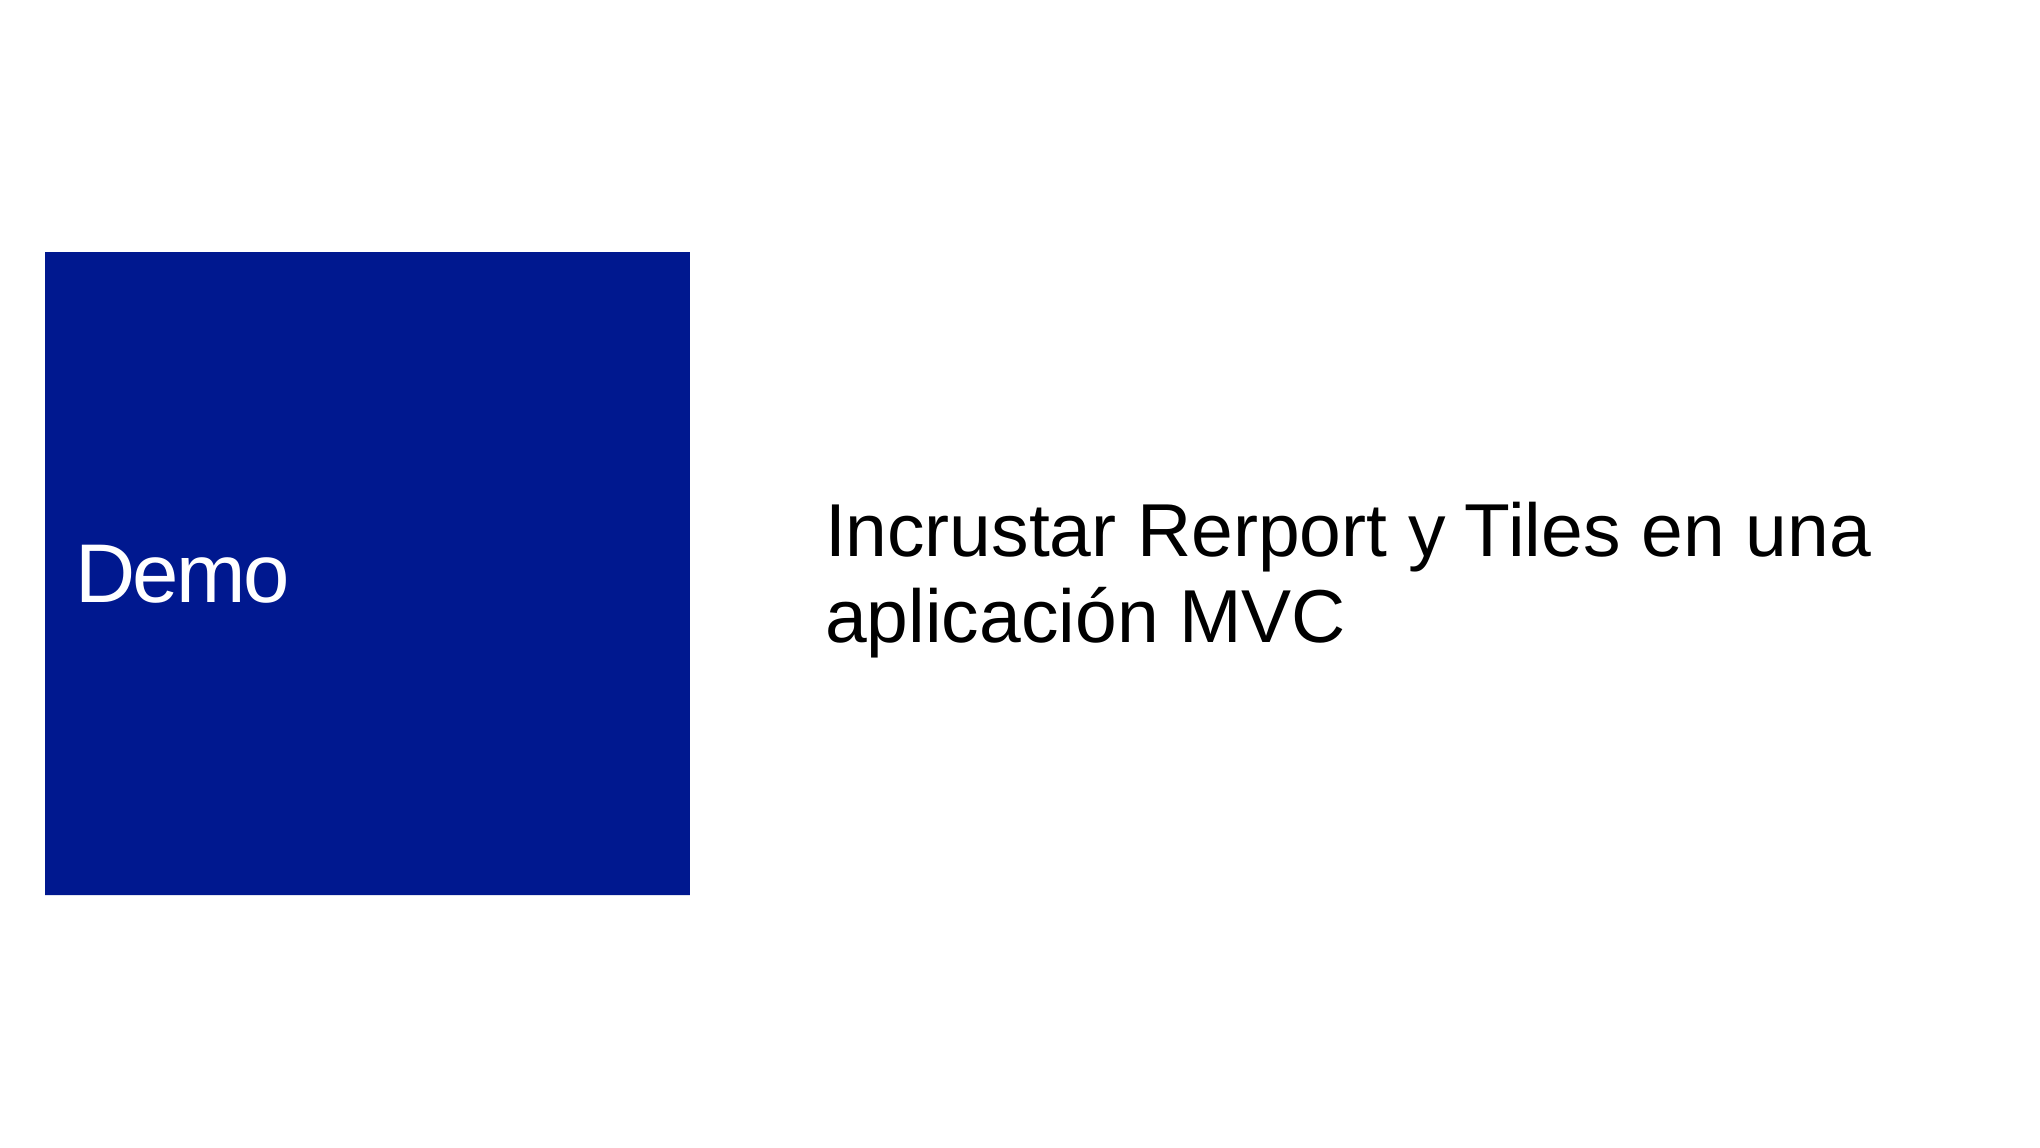

# Demo
Incrustar Rerport y Tiles en una aplicación MVC